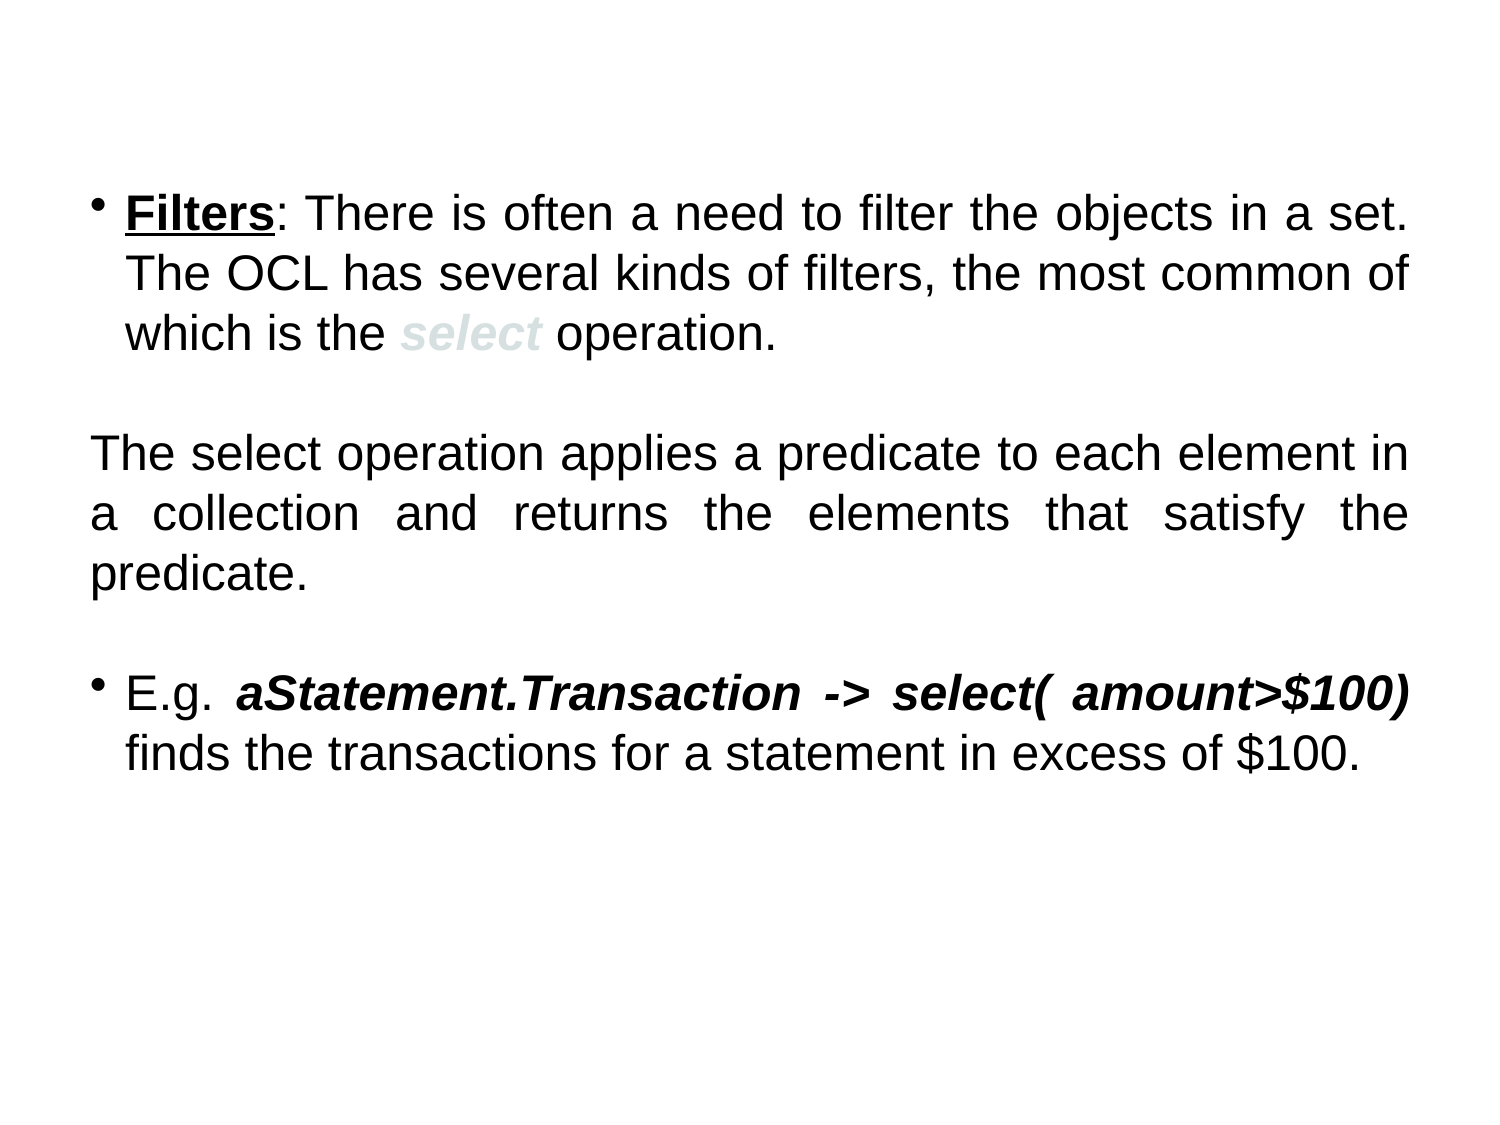

Filters: There is often a need to filter the objects in a set. The OCL has several kinds of filters, the most common of which is the select operation.

The select operation applies a predicate to each element in a collection and returns the elements that satisfy the predicate.

E.g. aStatement.Transaction -> select( amount>$100) finds the transactions for a statement in excess of $100.